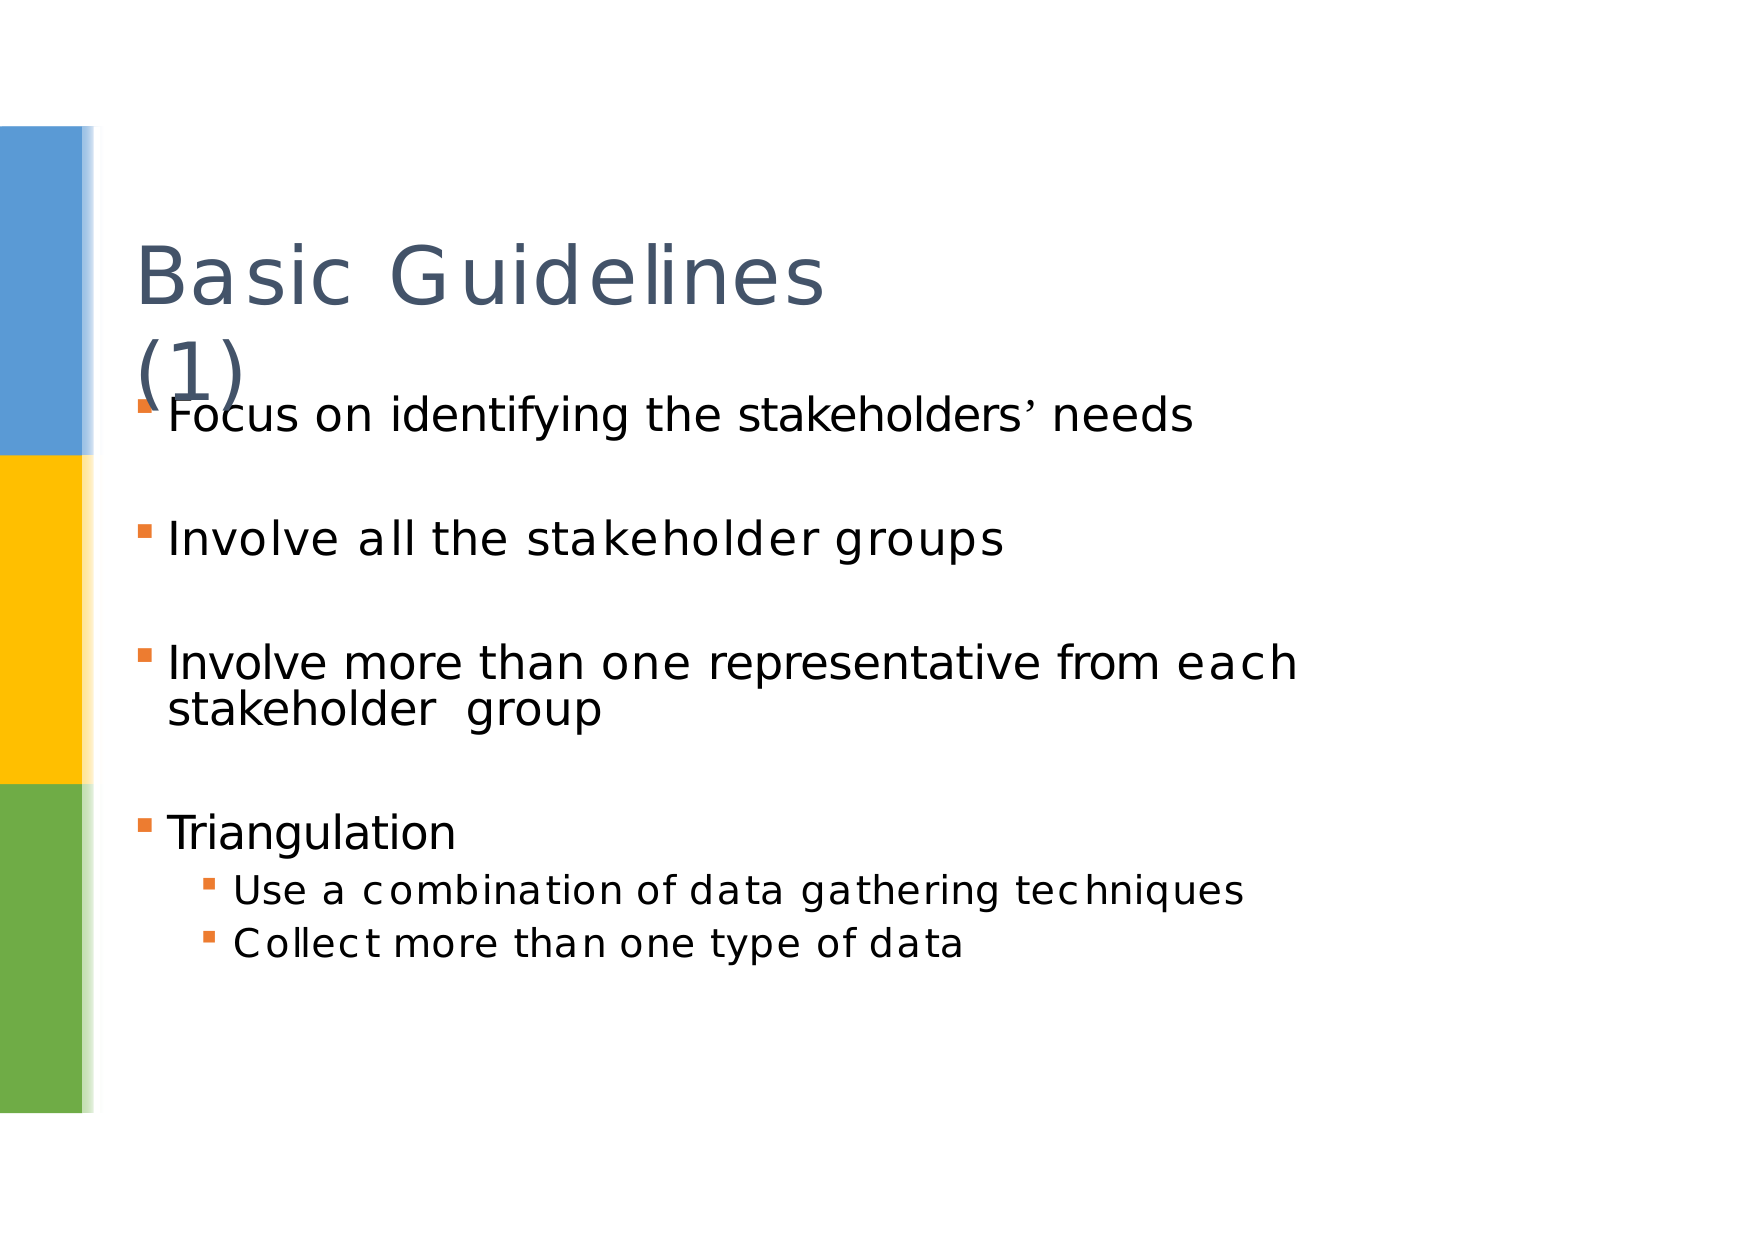

# Basic Guidelines (1)
Focus on identifying the stakeholders’ needs

Involve all the stakeholder groups

Involve more than one representative from each stakeholder  group

Triangulation
Use a combination of data gathering techniques
Collect more than one type of data